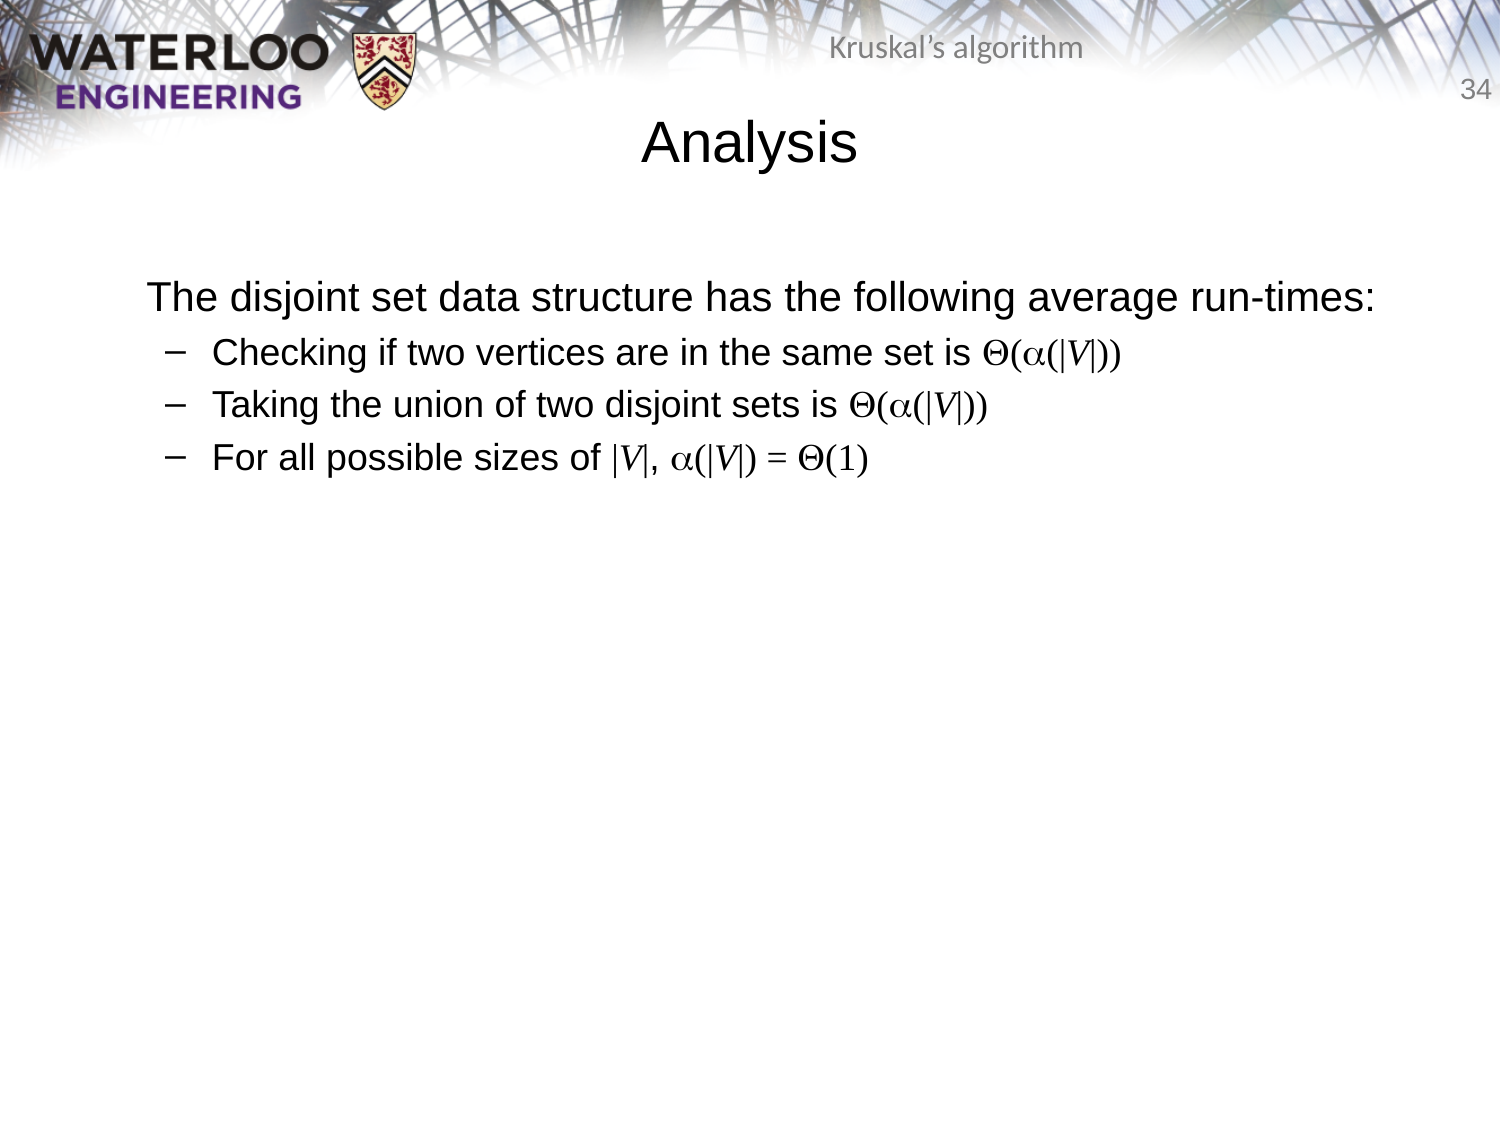

# Analysis
	The disjoint set data structure has the following average run-times:
Checking if two vertices are in the same set is Θ(α(|V|))
Taking the union of two disjoint sets is Θ(α(|V|))
For all possible sizes of |V|, α(|V|) = Θ(1)